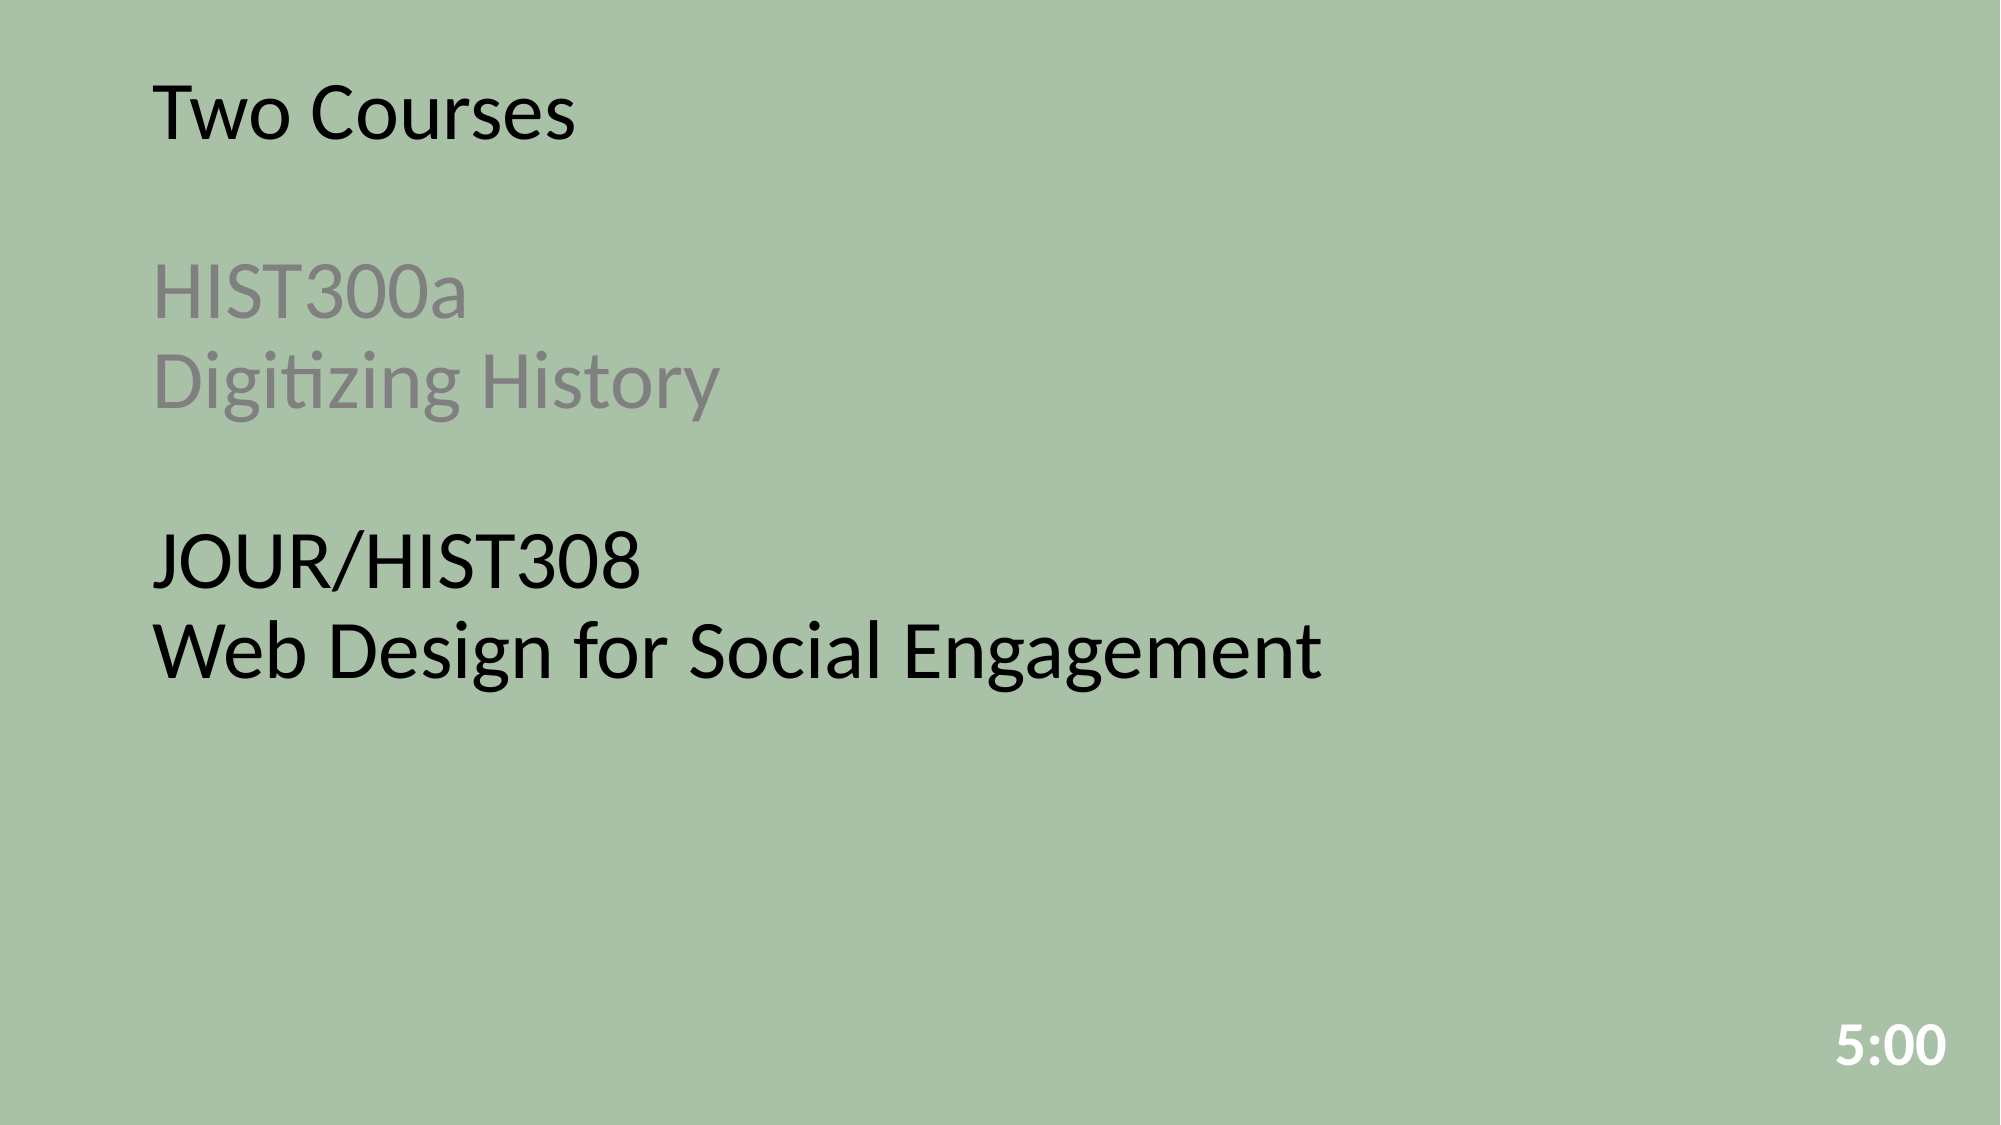

# Two Courses HIST300a Digitizing History JOUR/HIST308 Web Design for Social Engagement
5:00